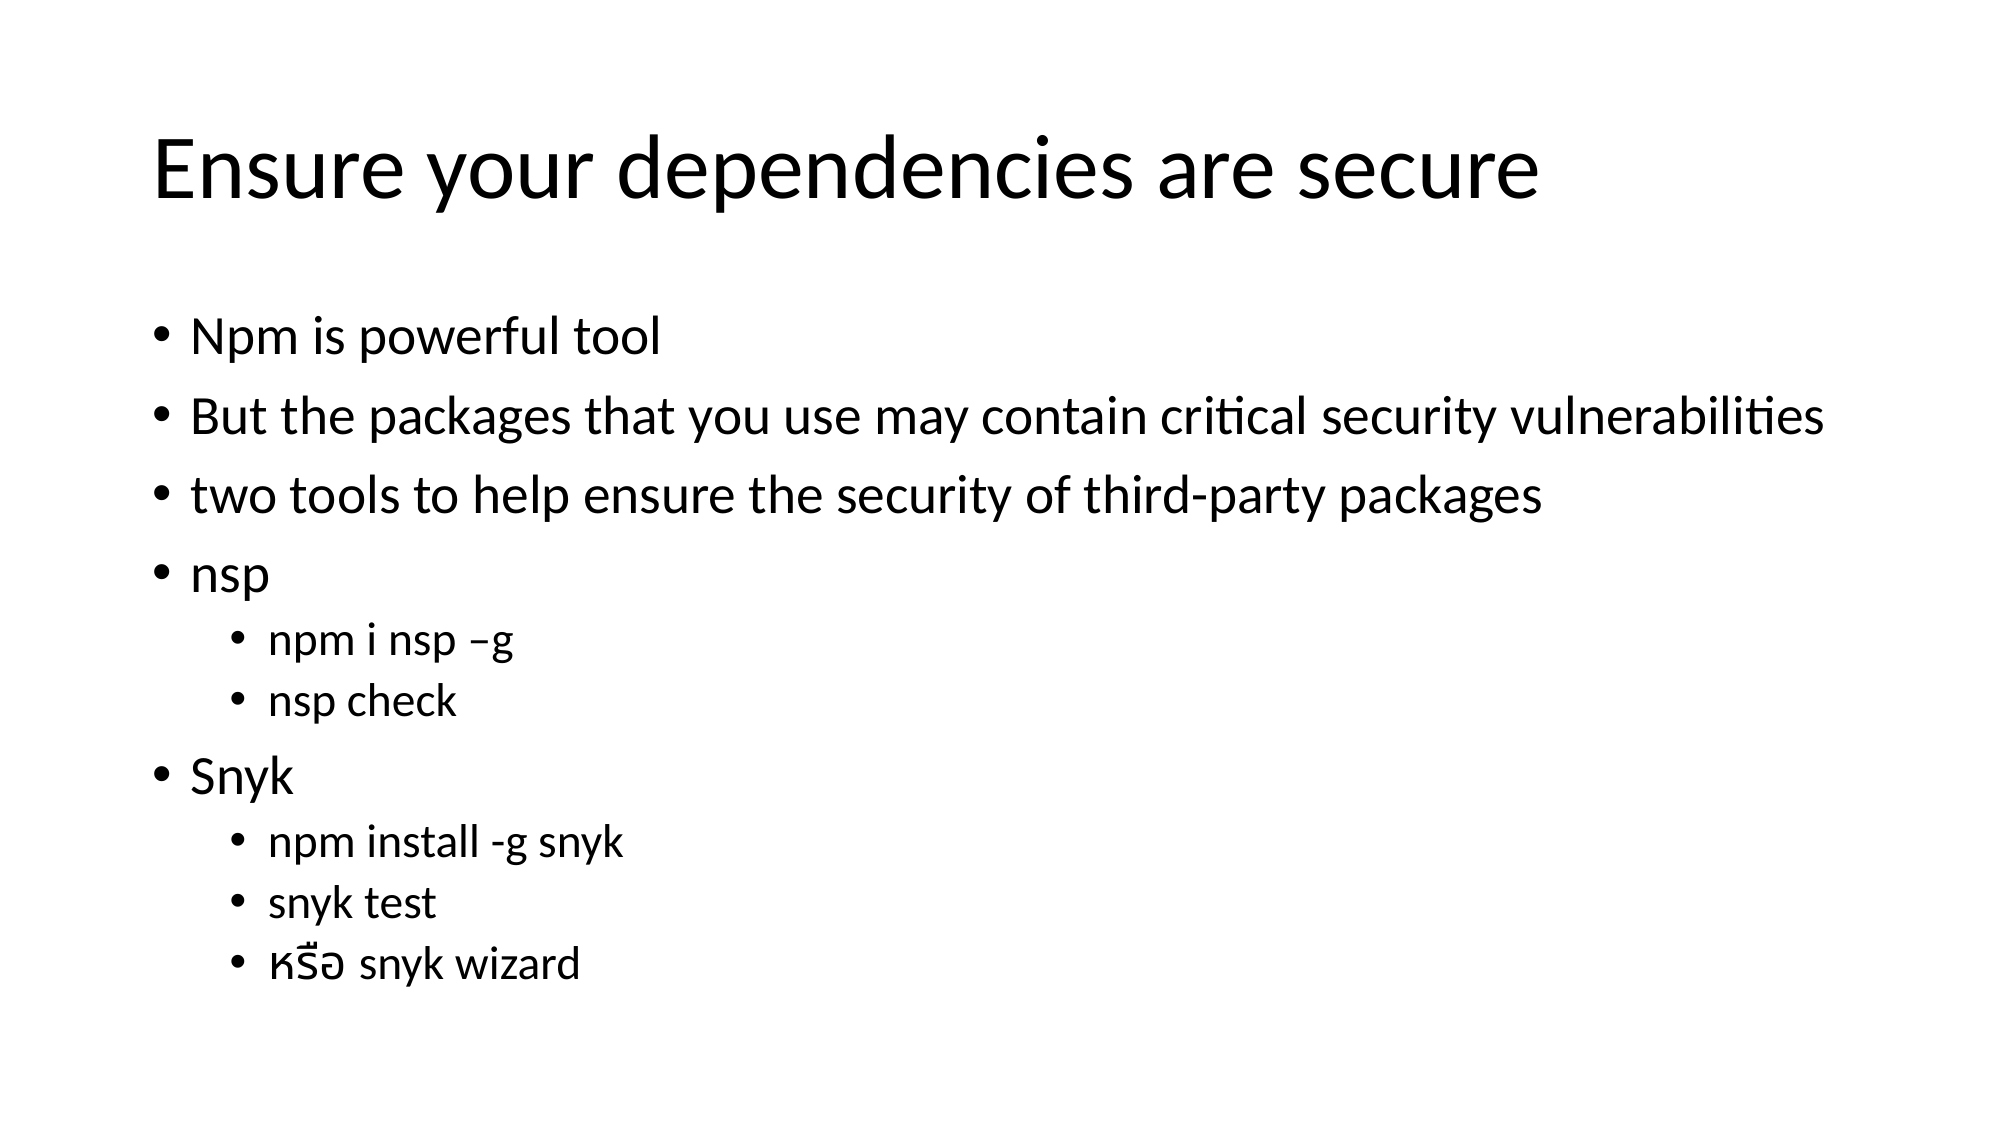

# Ensure your dependencies are secure
Npm is powerful tool
But the packages that you use may contain critical security vulnerabilities
two tools to help ensure the security of third-party packages
nsp
npm i nsp –g
nsp check
Snyk
npm install -g snyk
snyk test
หรือ snyk wizard